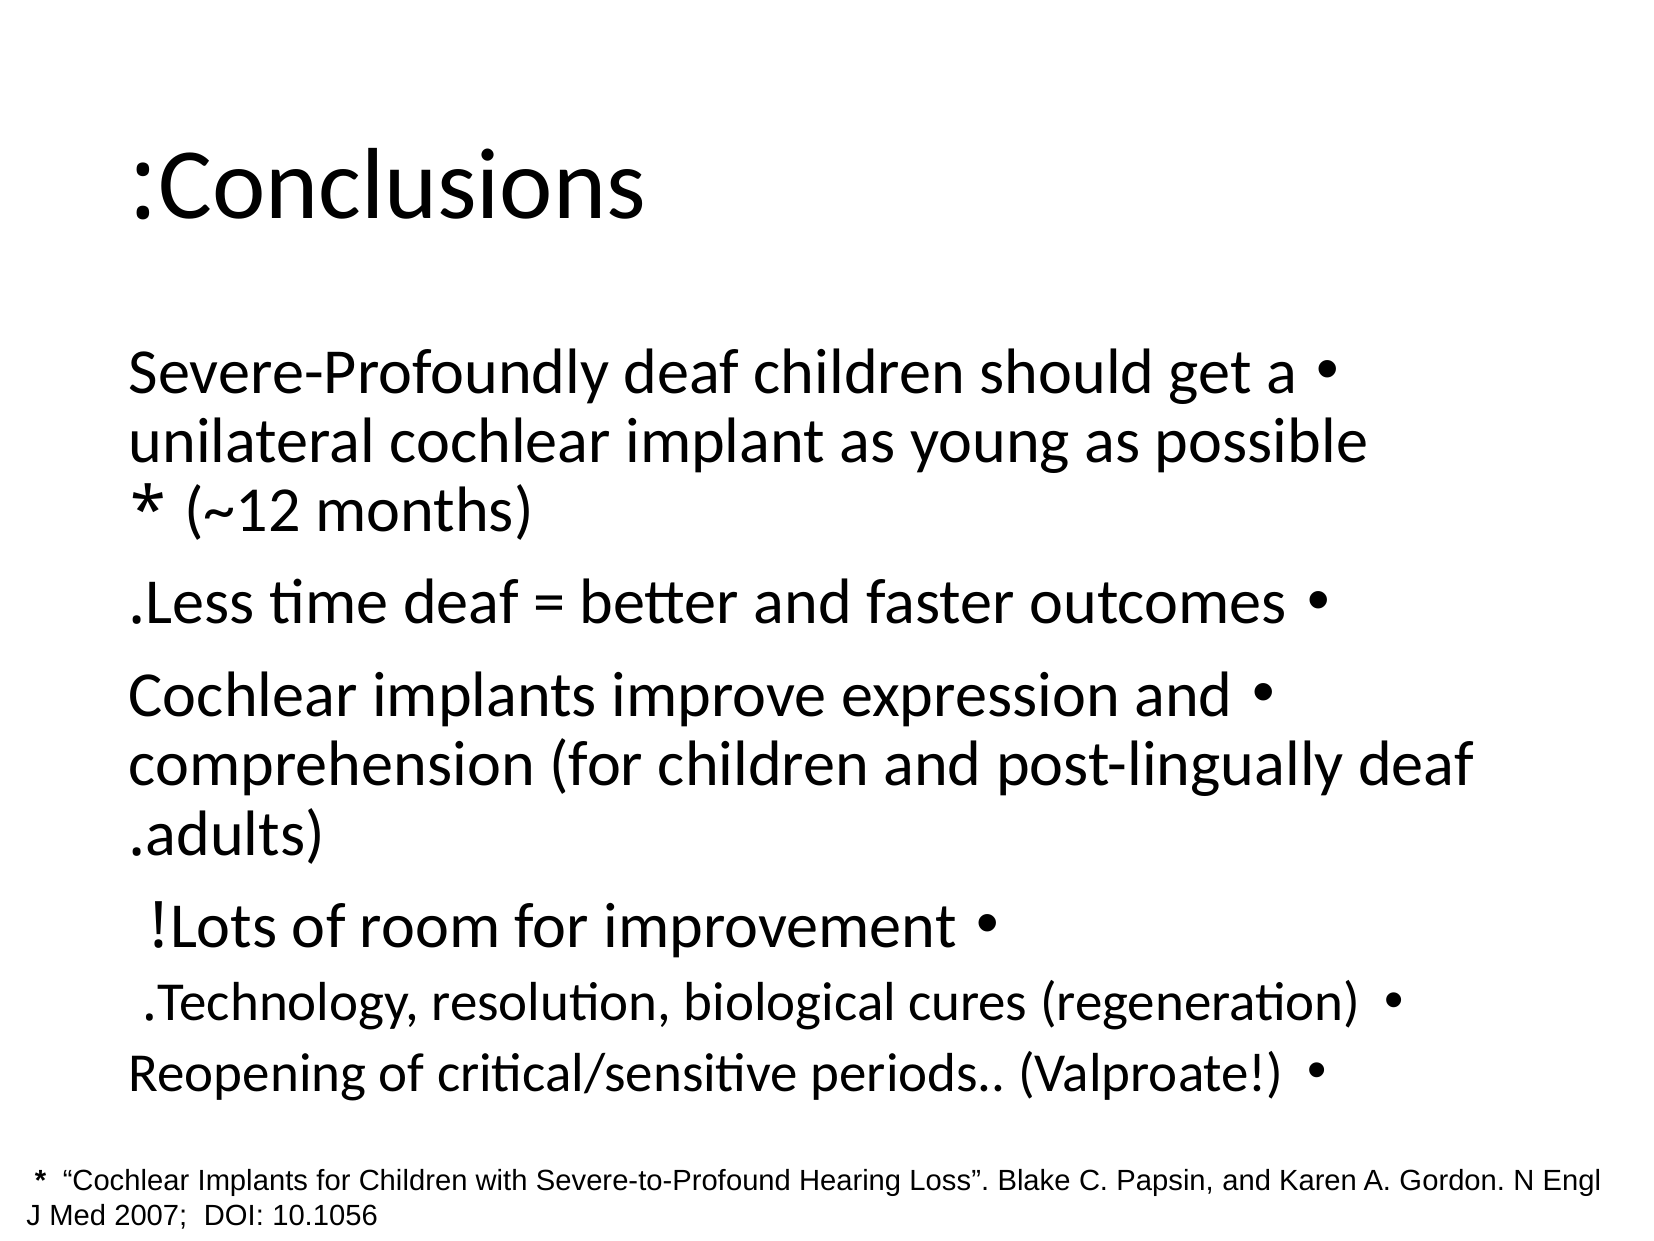

# Conclusions:
Severe-Profoundly deaf children should get a unilateral cochlear implant as young as possible (~12 months) *
Less time deaf = better and faster outcomes.
Cochlear implants improve expression and comprehension (for children and post-lingually deaf adults).
Lots of room for improvement!
Technology, resolution, biological cures (regeneration).
Reopening of critical/sensitive periods.. (Valproate!)
 *  “Cochlear Implants for Children with Severe-to-Profound Hearing Loss”. Blake C. Papsin, and Karen A. Gordon. N Engl J Med 2007;  DOI: 10.1056